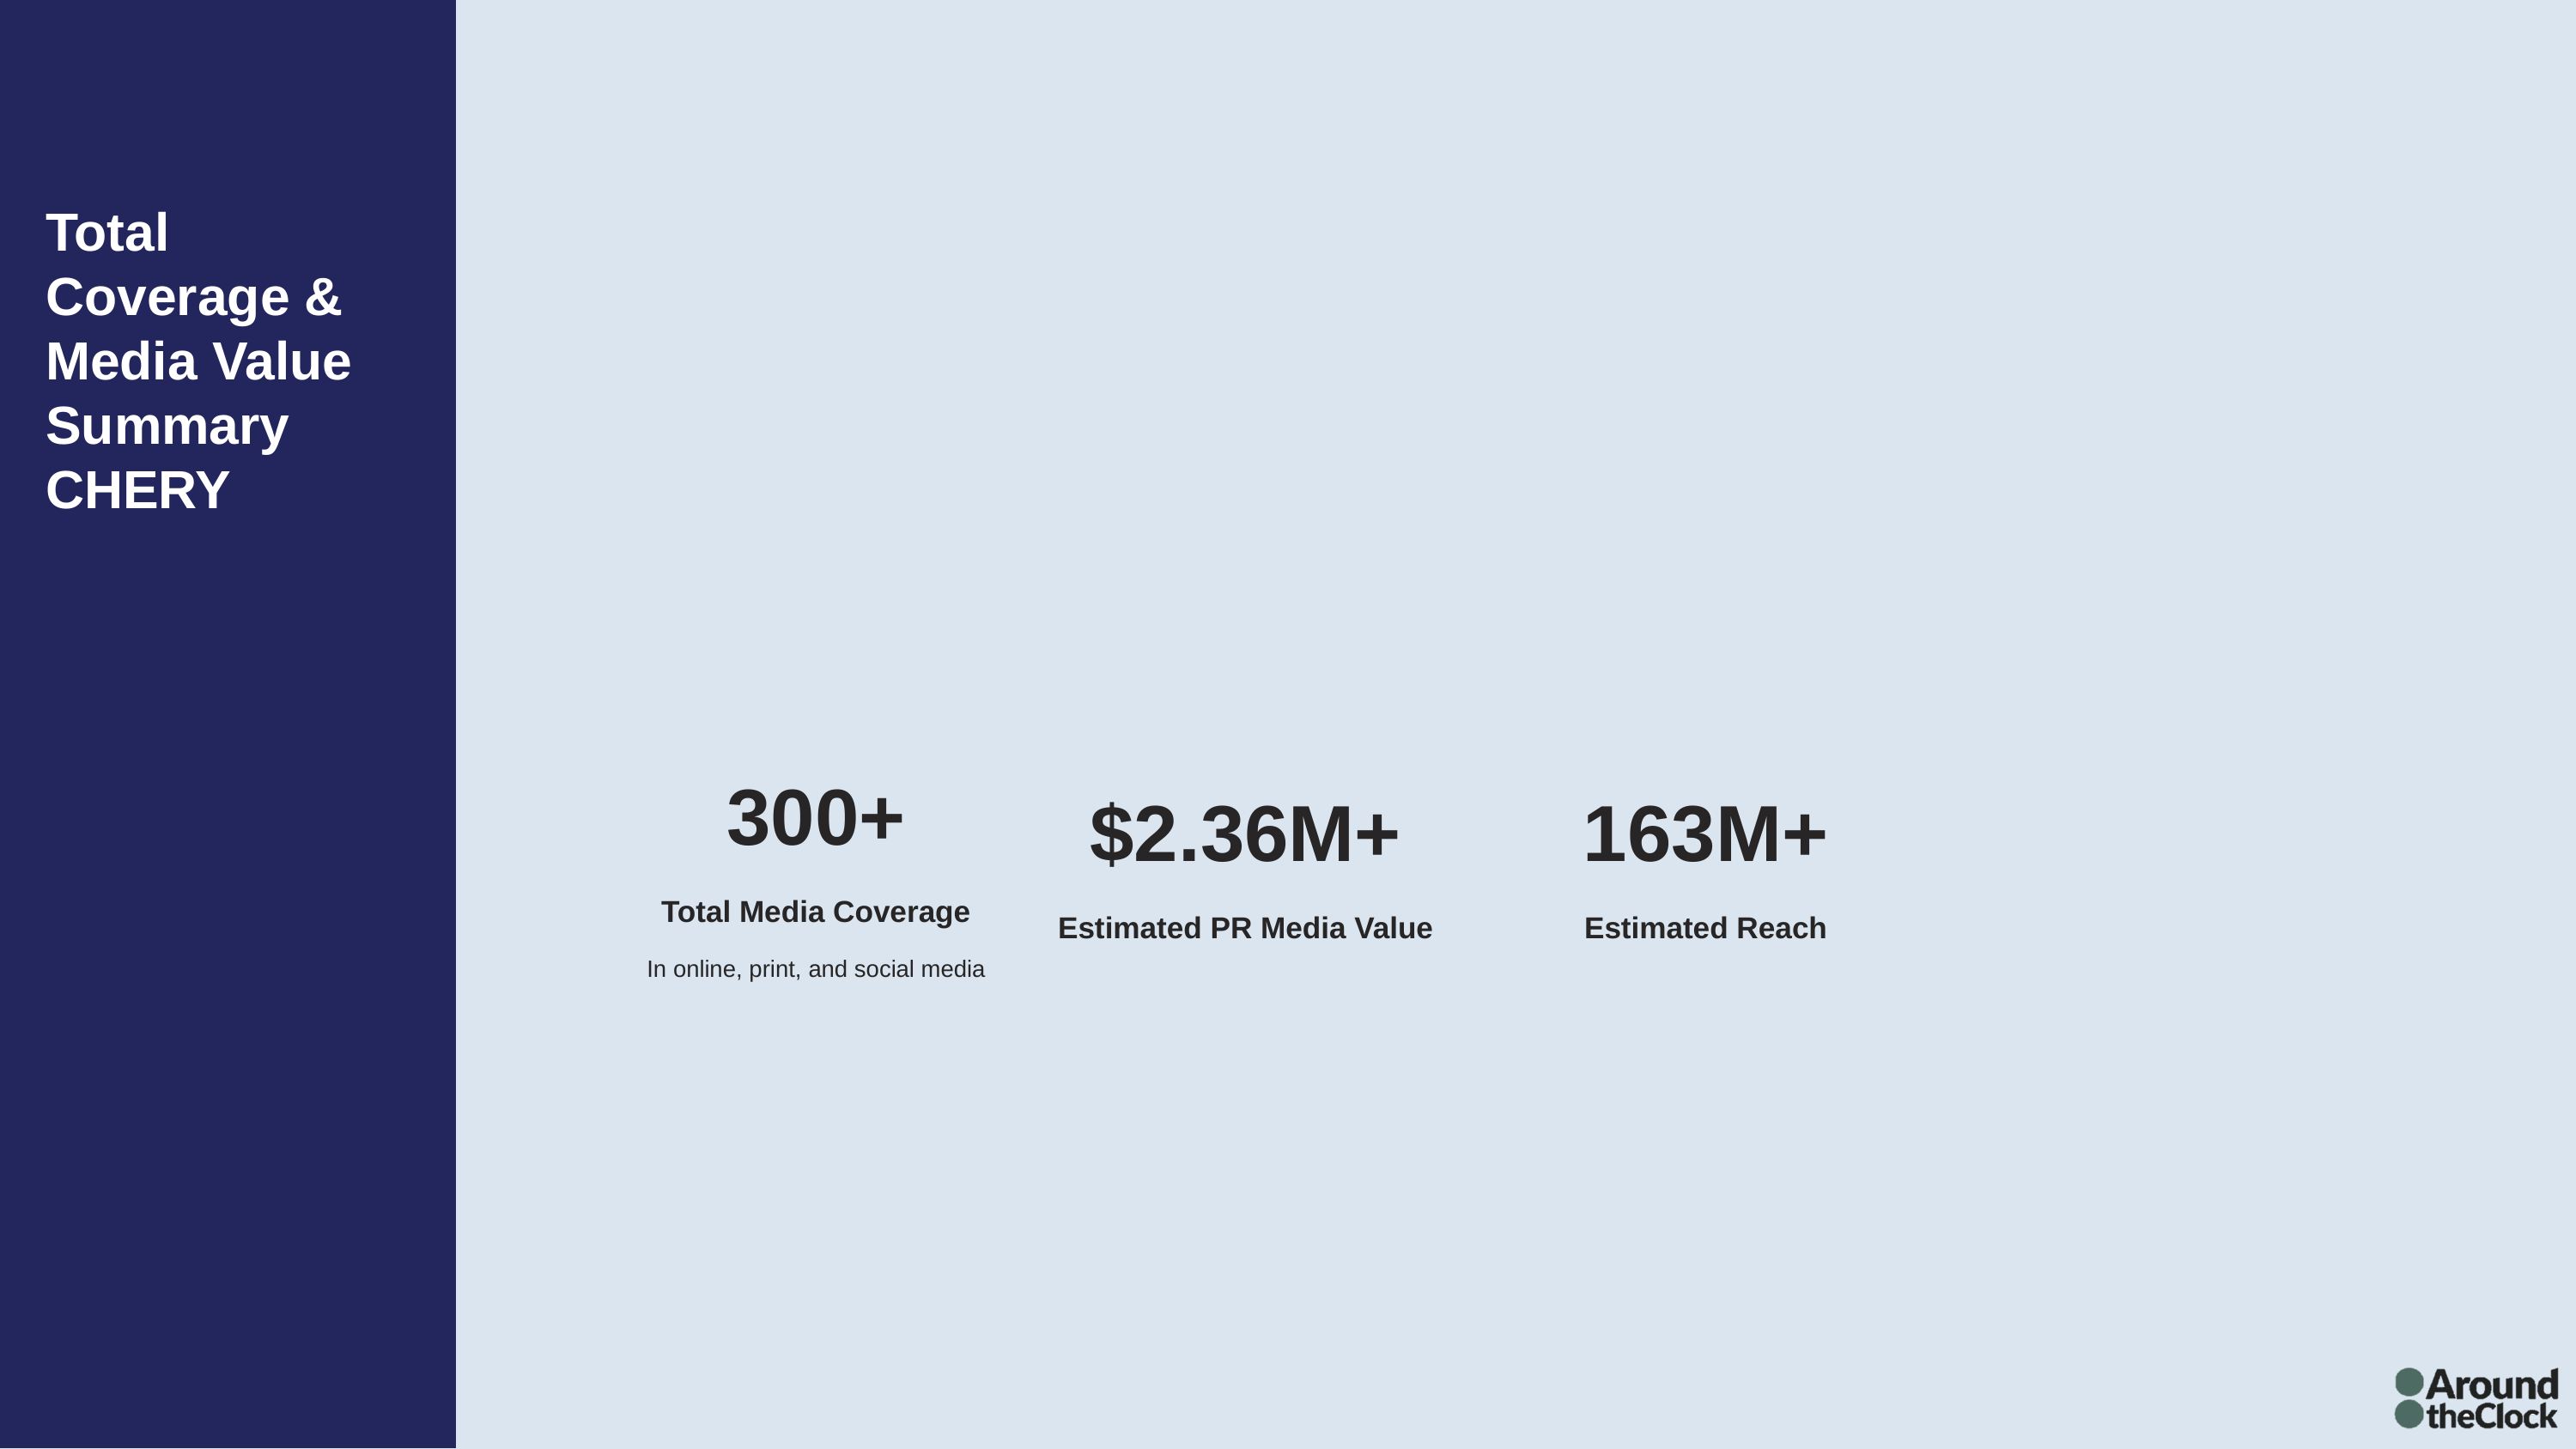

Total Coverage & Media Value Summary CHERY
300+
$2.36M+
163M+
Total Media Coverage
Estimated PR Media Value
Estimated Reach
In online, print, and social media